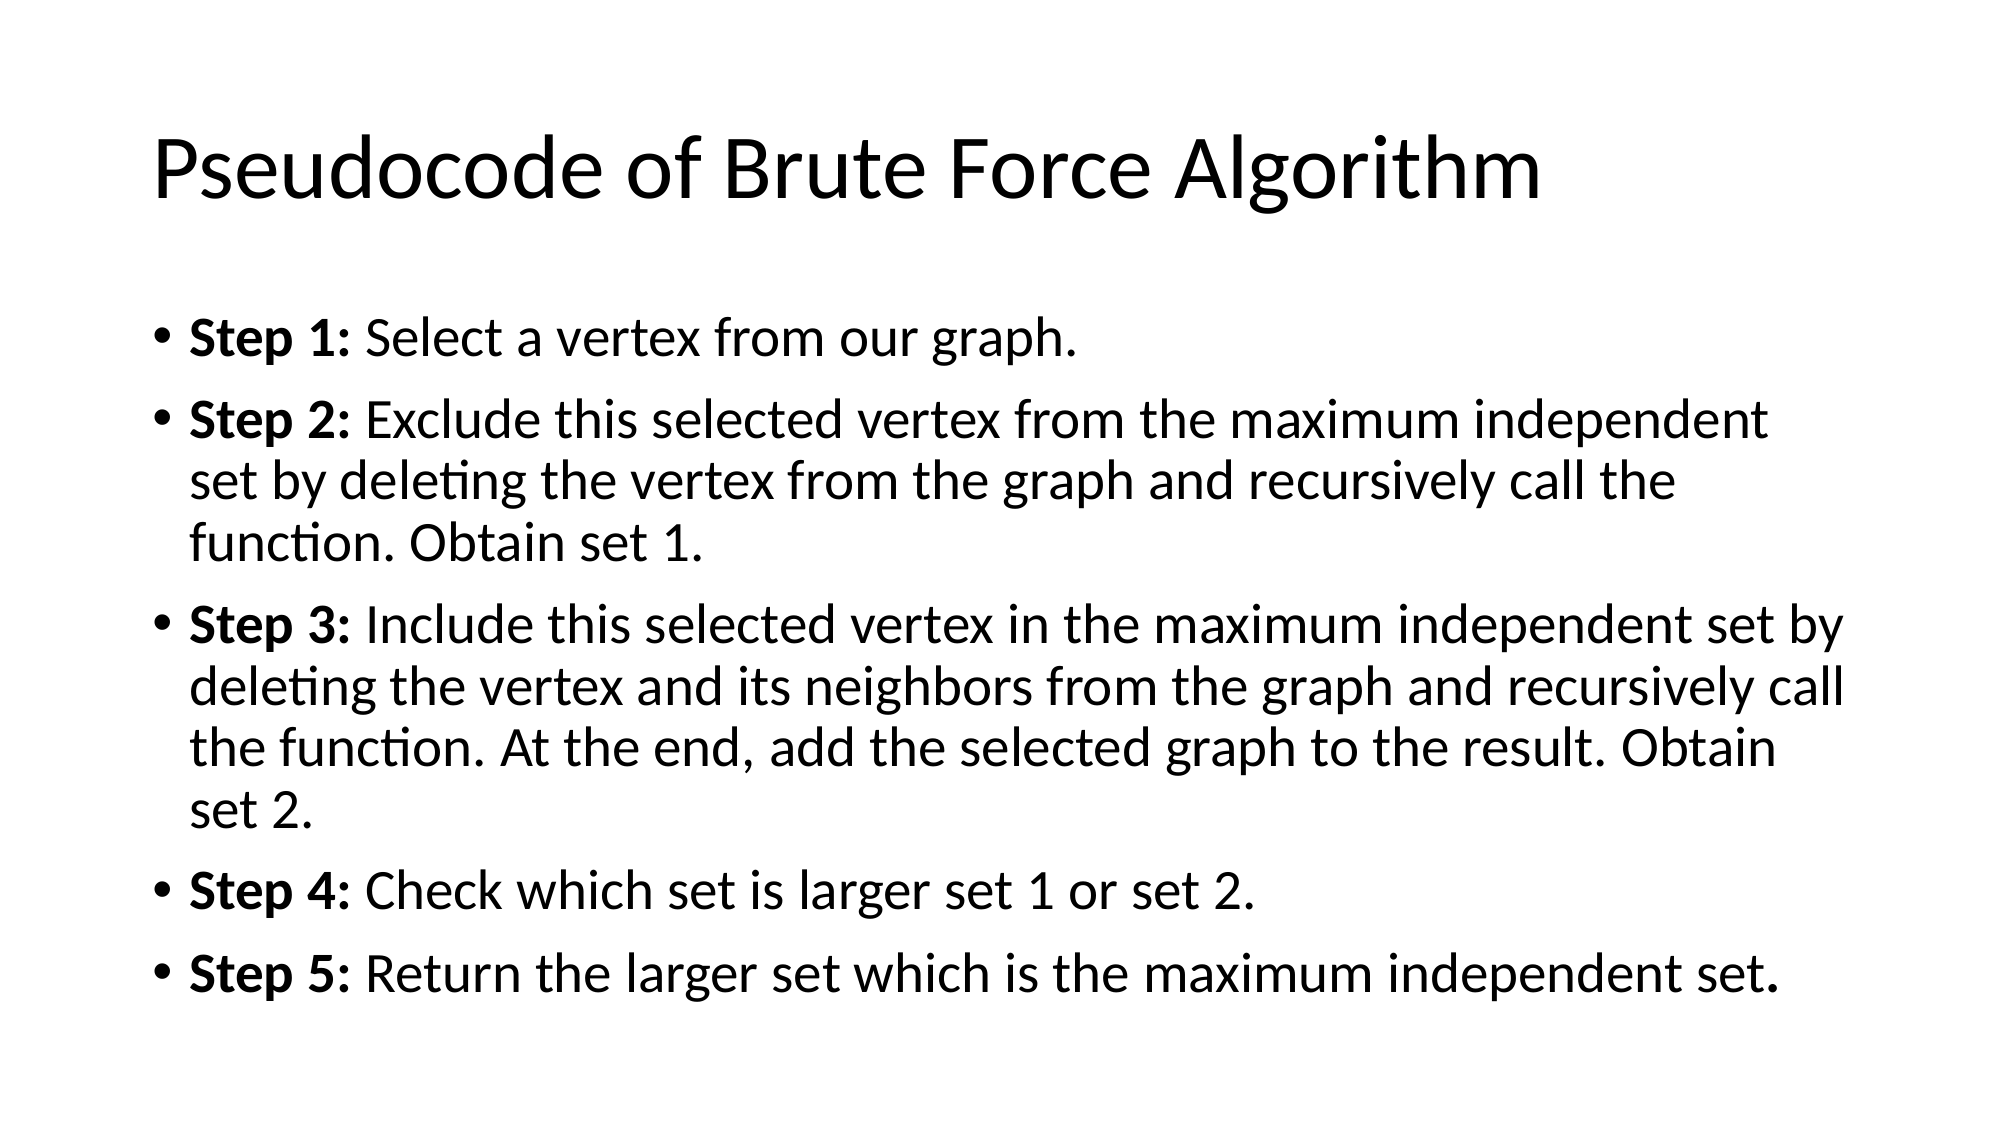

# Pseudocode of Brute Force Algorithm
Step 1: Select a vertex from our graph.
Step 2: Exclude this selected vertex from the maximum independent set by deleting the vertex from the graph and recursively call the function. Obtain set 1.
Step 3: Include this selected vertex in the maximum independent set by deleting the vertex and its neighbors from the graph and recursively call the function. At the end, add the selected graph to the result. Obtain set 2.
Step 4: Check which set is larger set 1 or set 2.
Step 5: Return the larger set which is the maximum independent set.